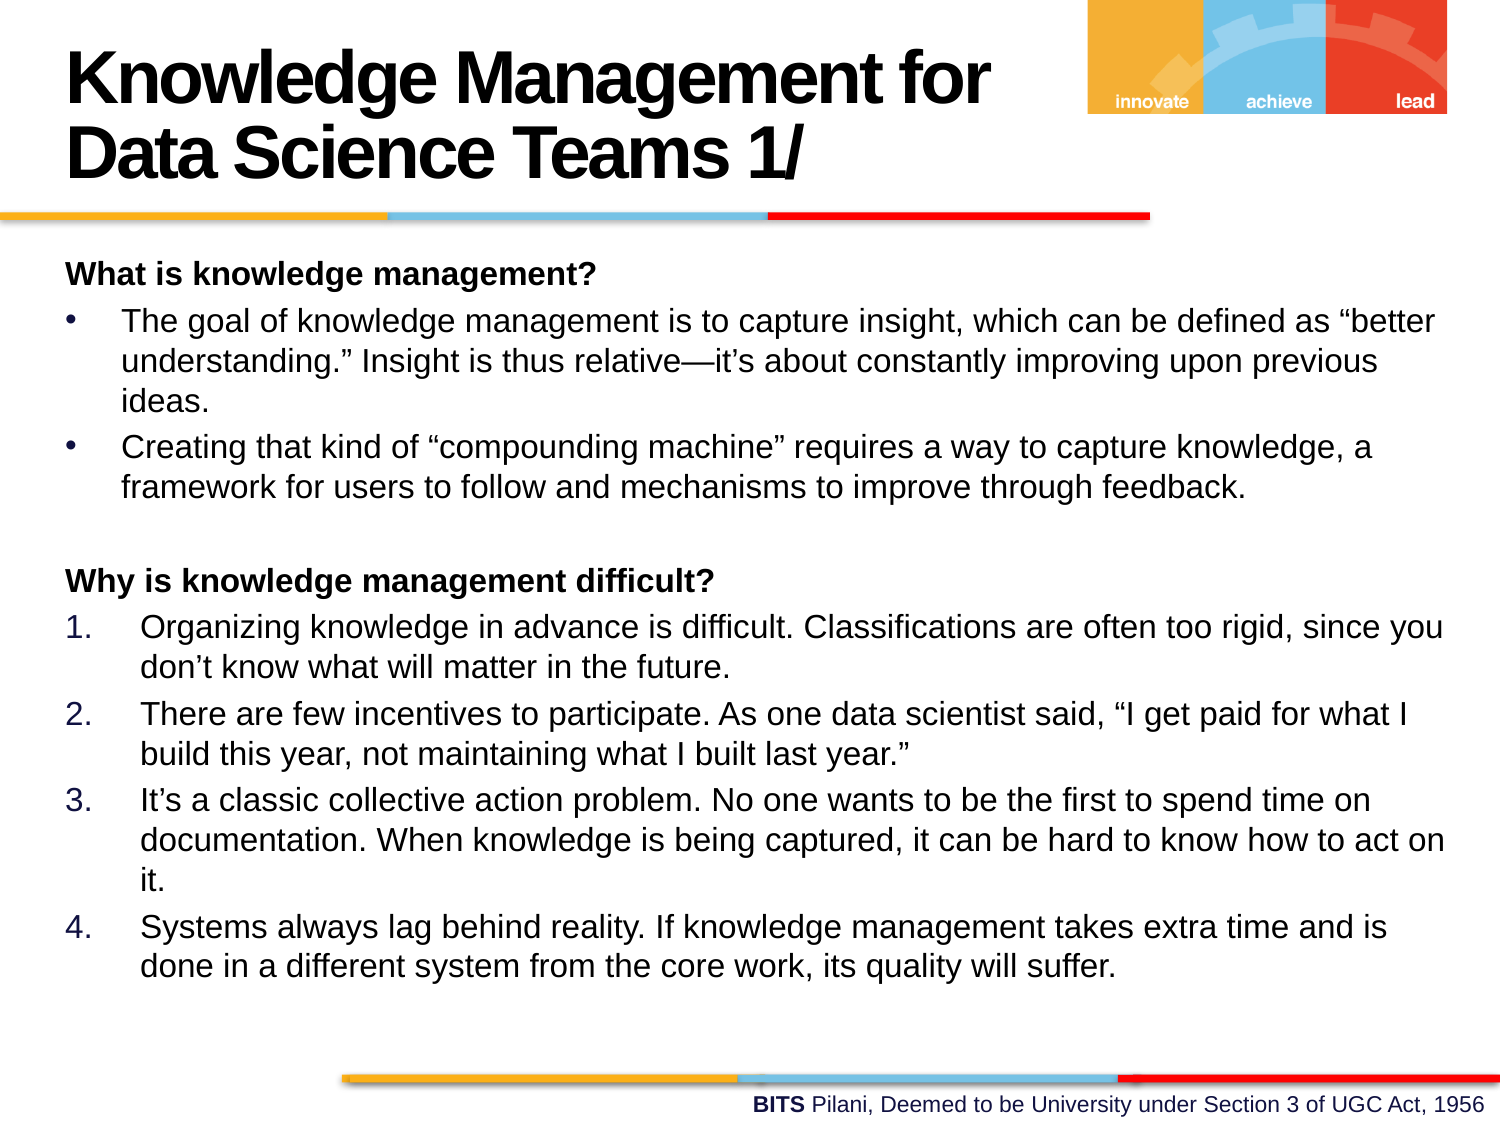

Knowledge Management for Data Science Teams 1/
What is knowledge management?
The goal of knowledge management is to capture insight, which can be defined as “better understanding.” Insight is thus relative—it’s about constantly improving upon previous ideas.
Creating that kind of “compounding machine” requires a way to capture knowledge, a framework for users to follow and mechanisms to improve through feedback.

Why is knowledge management difficult?
Organizing knowledge in advance is difficult. Classifications are often too rigid, since you don’t know what will matter in the future.
There are few incentives to participate. As one data scientist said, “I get paid for what I build this year, not maintaining what I built last year.”
It’s a classic collective action problem. No one wants to be the first to spend time on documentation. When knowledge is being captured, it can be hard to know how to act on it.
Systems always lag behind reality. If knowledge management takes extra time and is done in a different system from the core work, its quality will suffer.